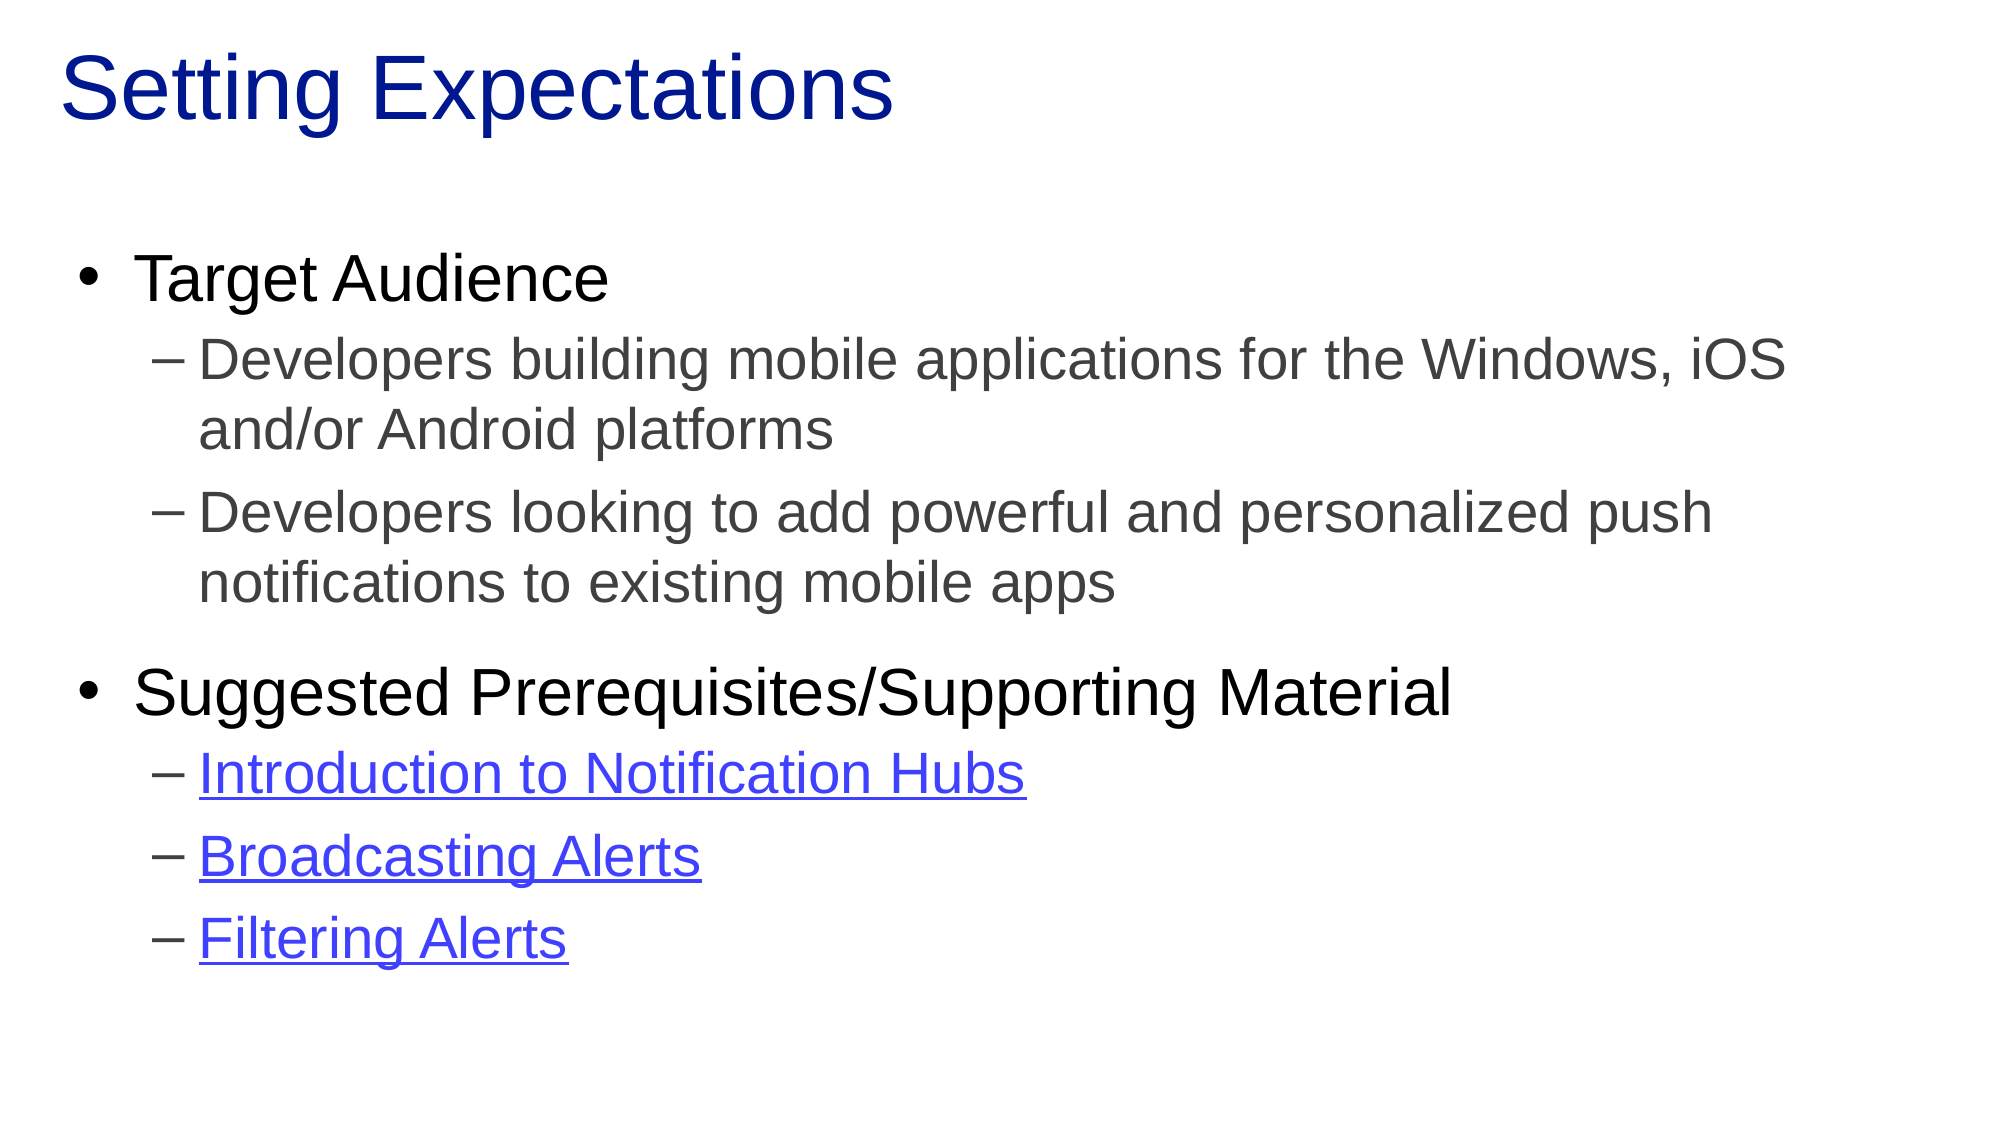

# Setting Expectations
Target Audience
Developers building mobile applications for the Windows, iOS and/or Android platforms
Developers looking to add powerful and personalized push notifications to existing mobile apps
Suggested Prerequisites/Supporting Material
Introduction to Notification Hubs
Broadcasting Alerts
Filtering Alerts